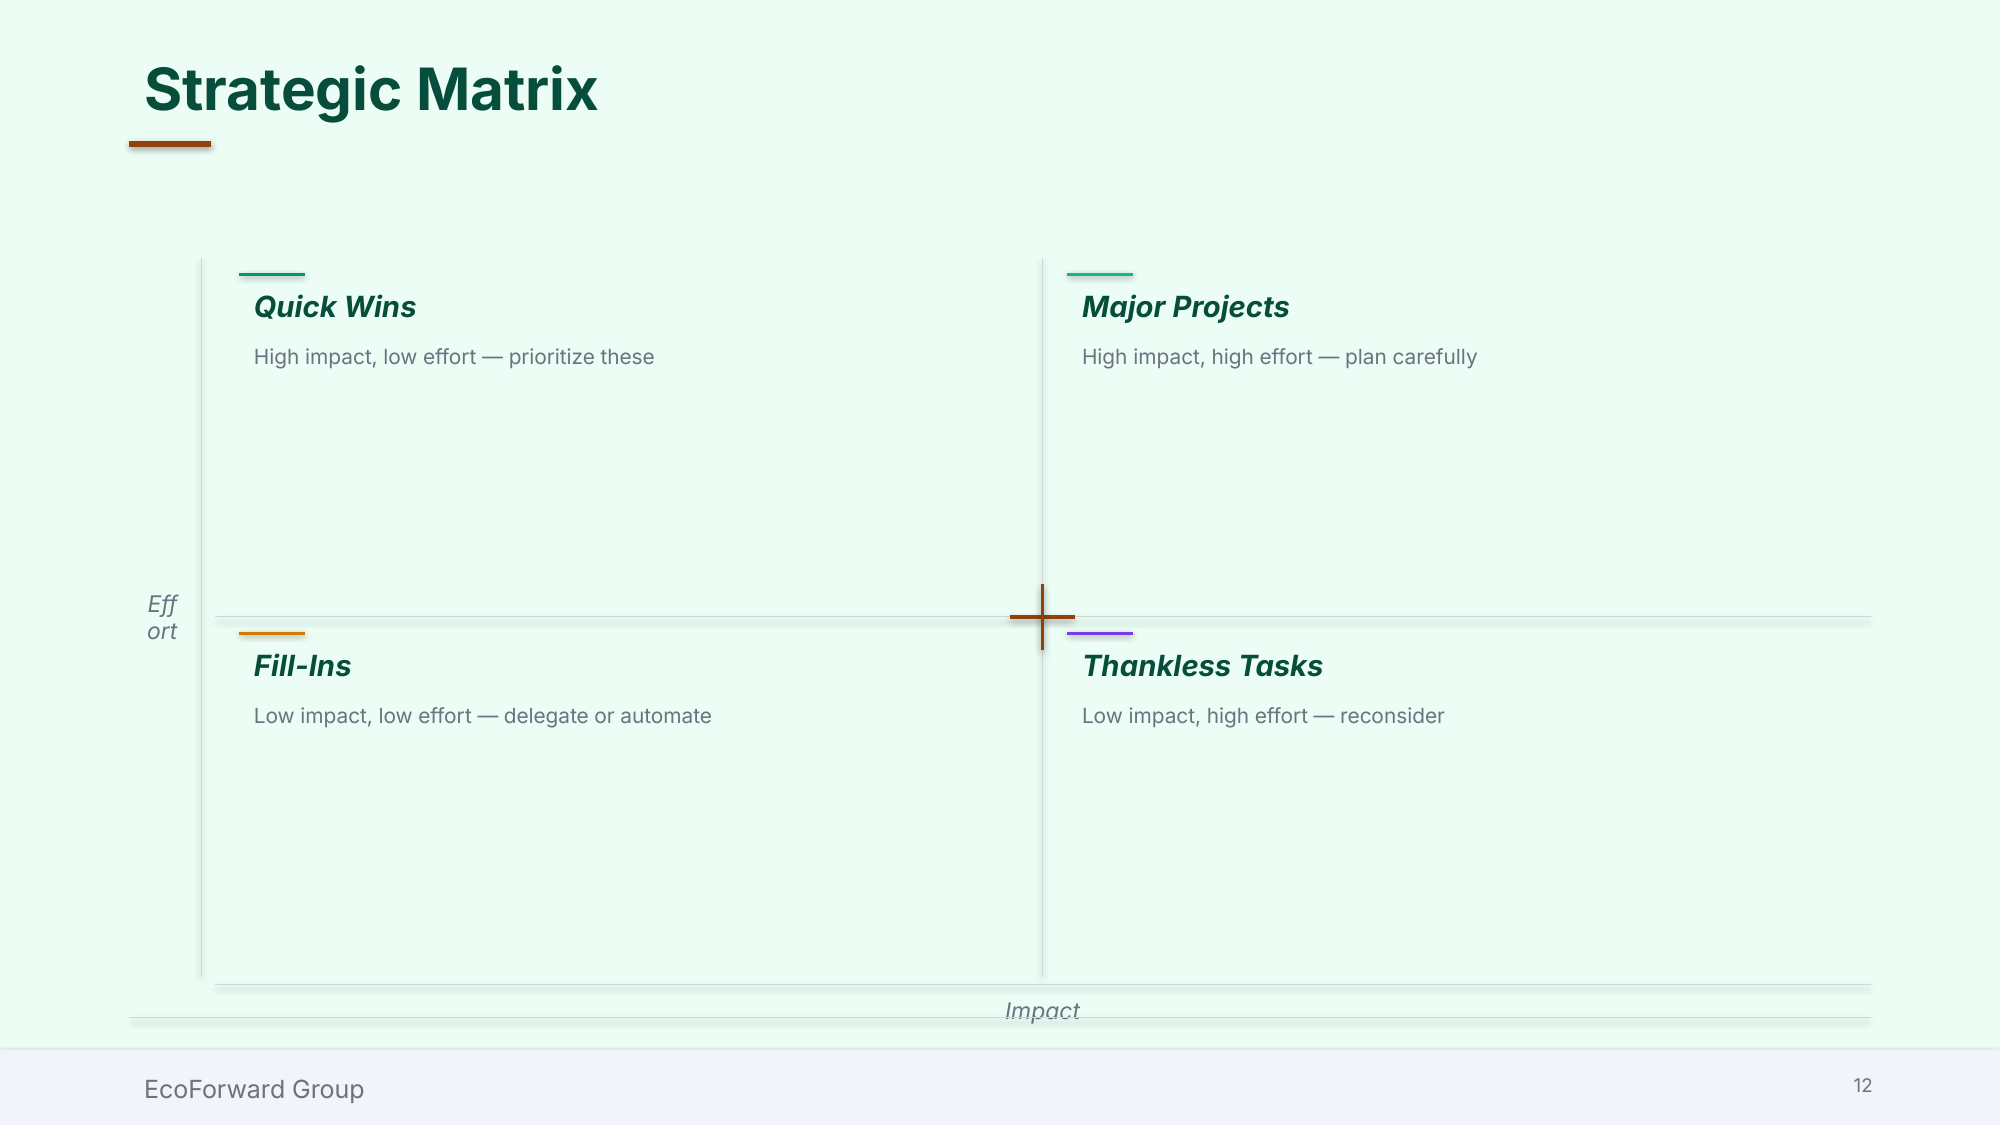

Strategic Matrix
Quick Wins
Major Projects
High impact, low effort — prioritize these
High impact, high effort — plan carefully
Effort
Fill-Ins
Thankless Tasks
Low impact, low effort — delegate or automate
Low impact, high effort — reconsider
Impact

EcoForward Group
12